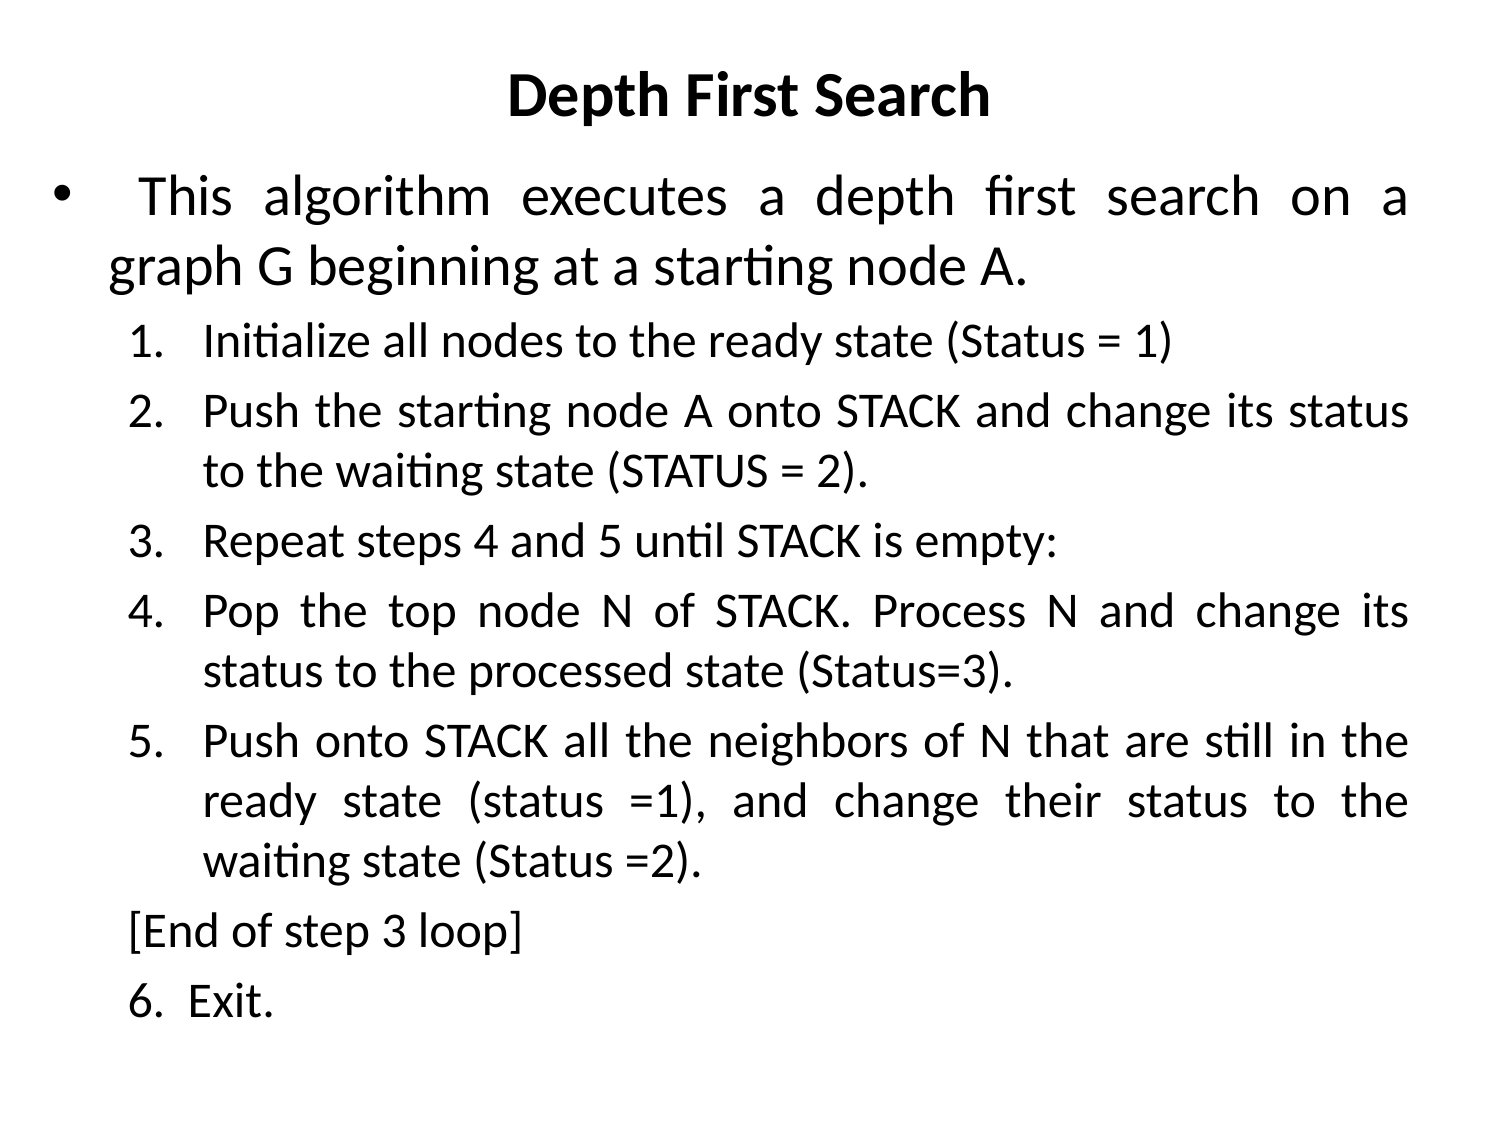

# Depth First Search
 This algorithm executes a depth first search on a graph G beginning at a starting node A.
Initialize all nodes to the ready state (Status = 1)
Push the starting node A onto STACK and change its status to the waiting state (STATUS = 2).
Repeat steps 4 and 5 until STACK is empty:
Pop the top node N of STACK. Process N and change its status to the processed state (Status=3).
Push onto STACK all the neighbors of N that are still in the ready state (status =1), and change their status to the waiting state (Status =2).
[End of step 3 loop]
6.  Exit.